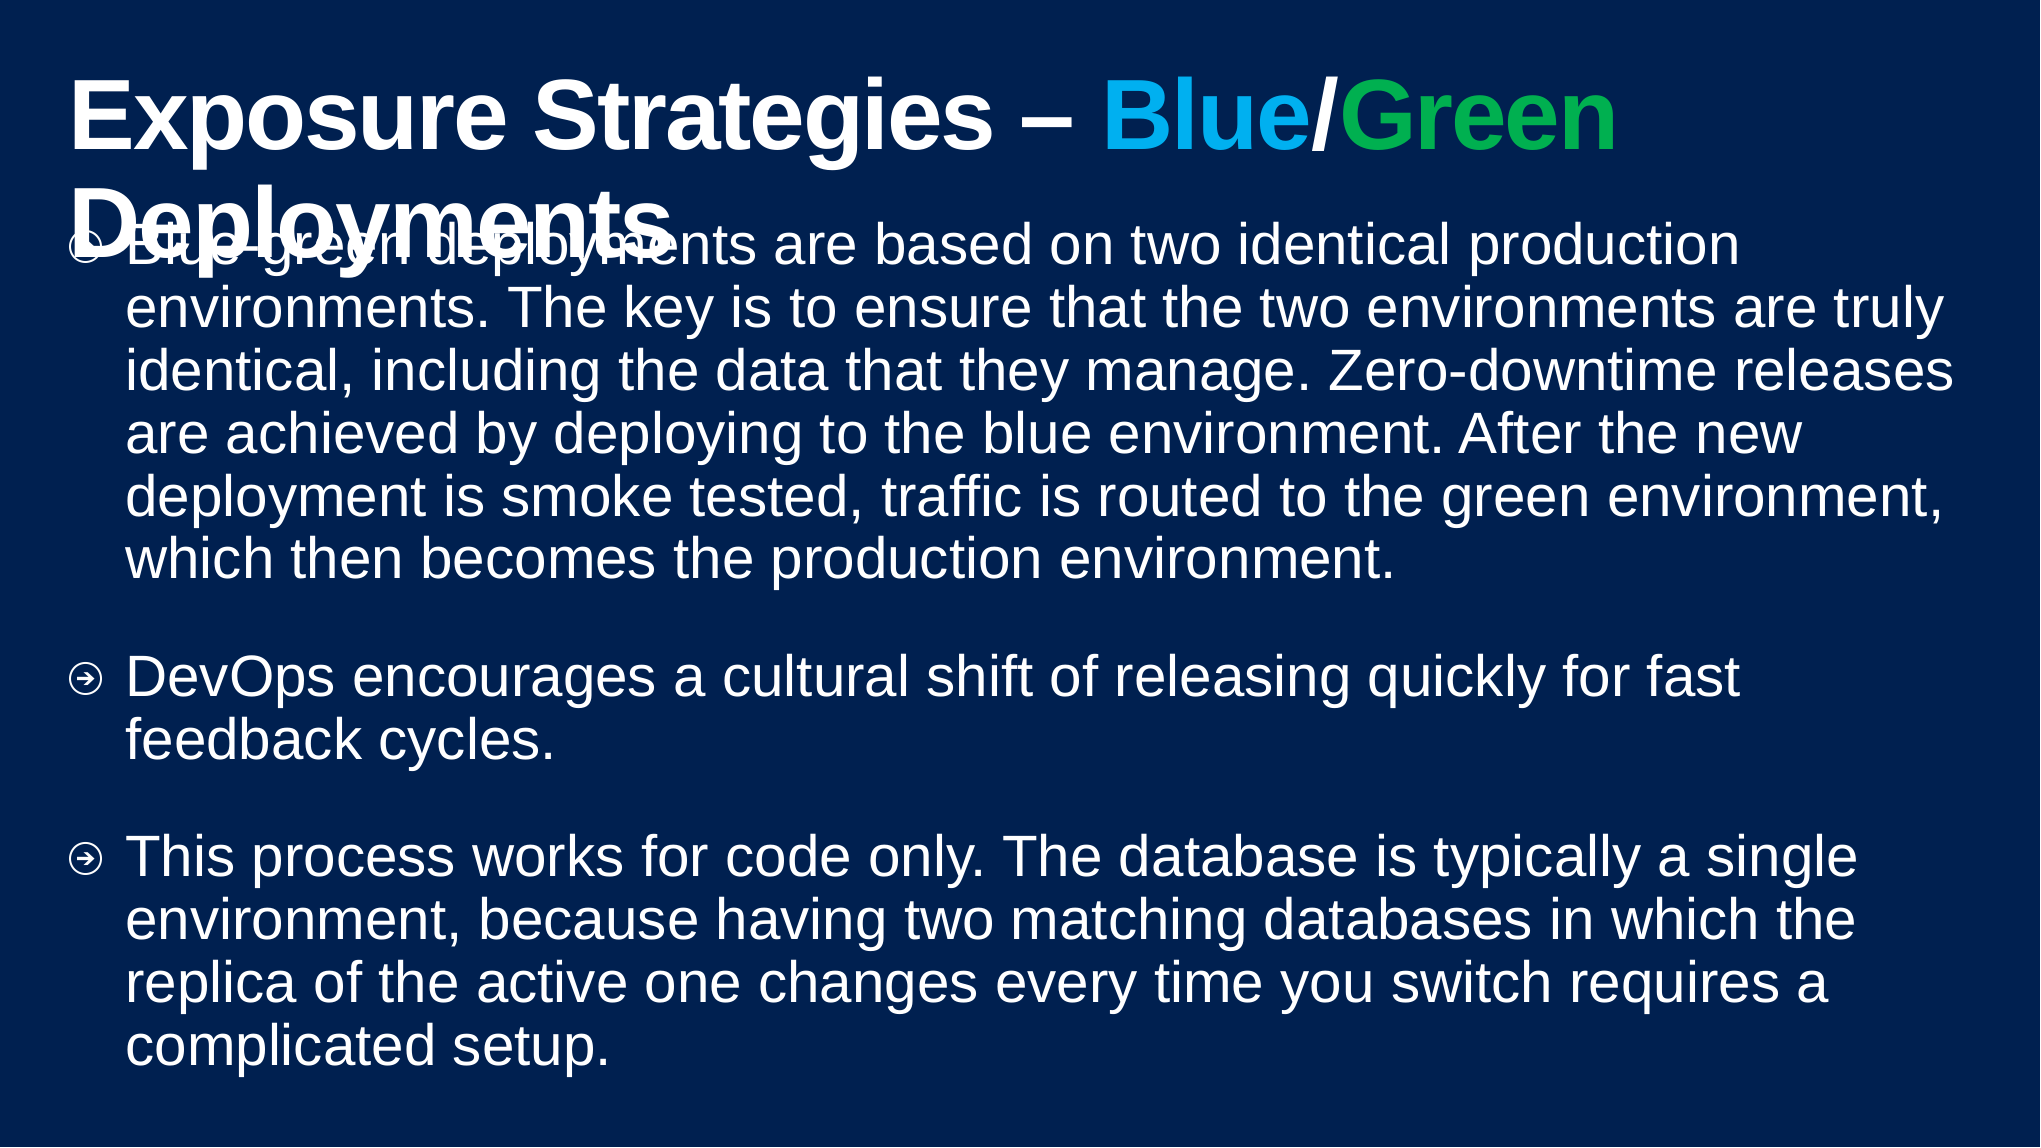

# Exposure Strategies – Blue/Green Deployments
Blue-green deployments are based on two identical production environments. The key is to ensure that the two environments are truly identical, including the data that they manage. Zero-downtime releases are achieved by deploying to the blue environment. After the new deployment is smoke tested, traffic is routed to the green environment, which then becomes the production environment.

DevOps encourages a cultural shift of releasing quickly for fast feedback cycles.

This process works for code only. The database is typically a single environment, because having two matching databases in which the replica of the active one changes every time you switch requires a complicated setup.